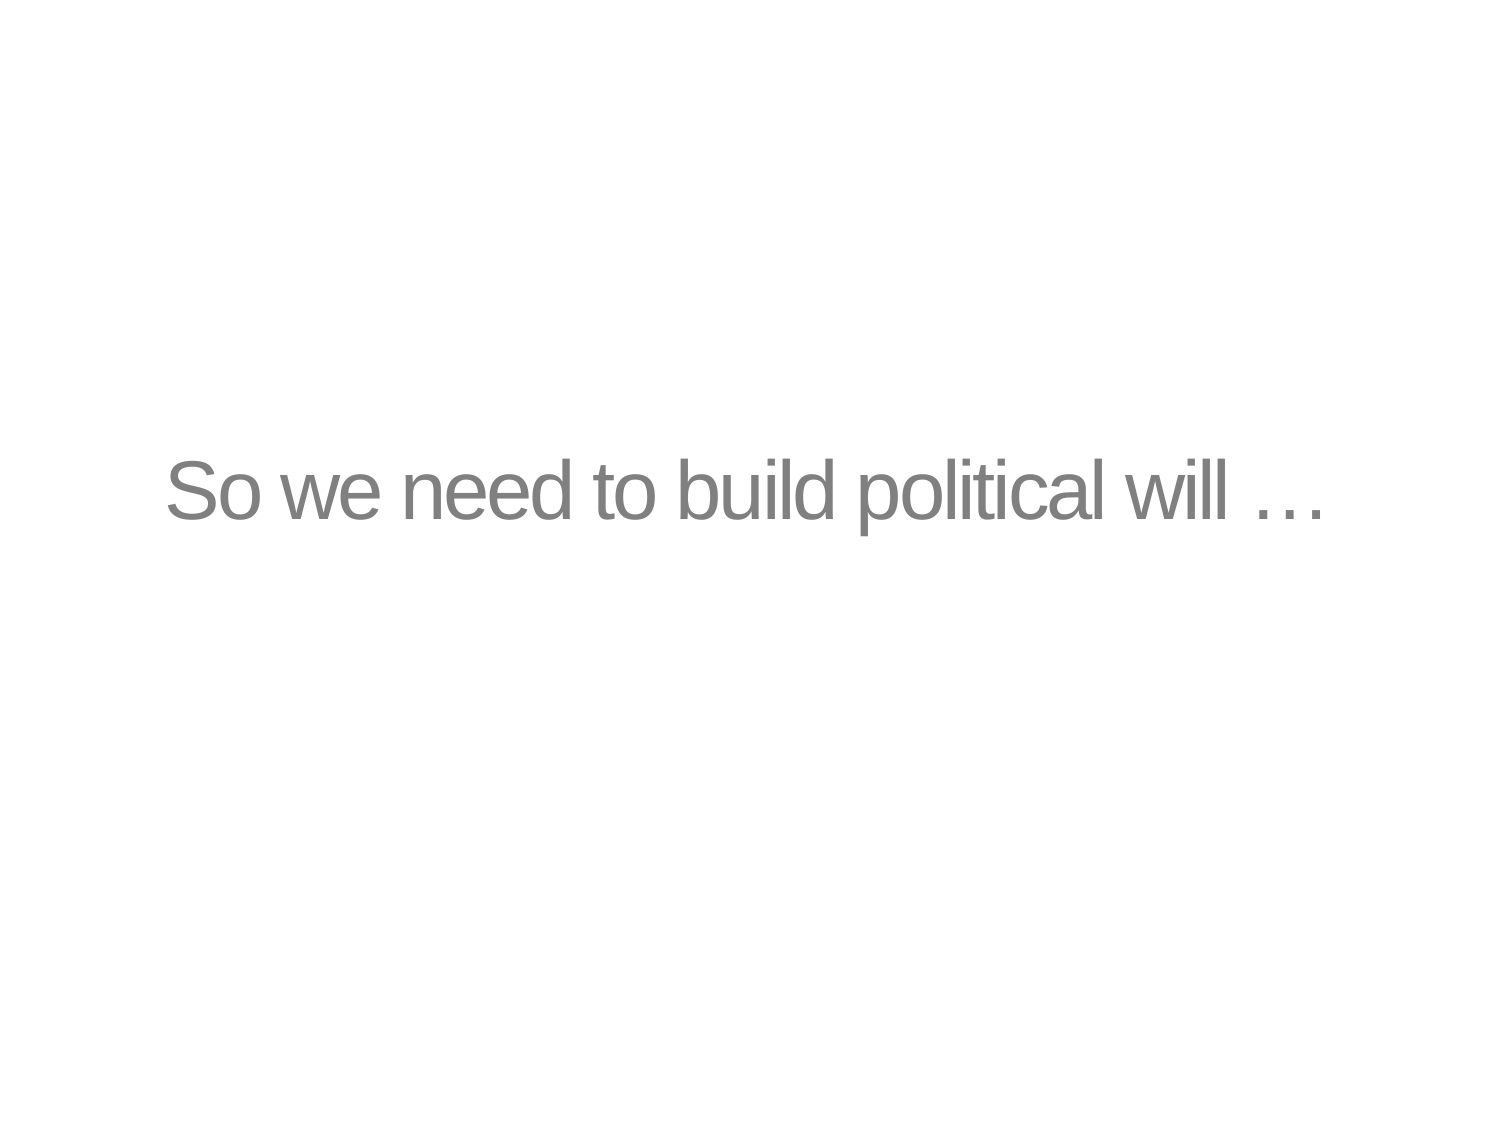

So we need to build political will …